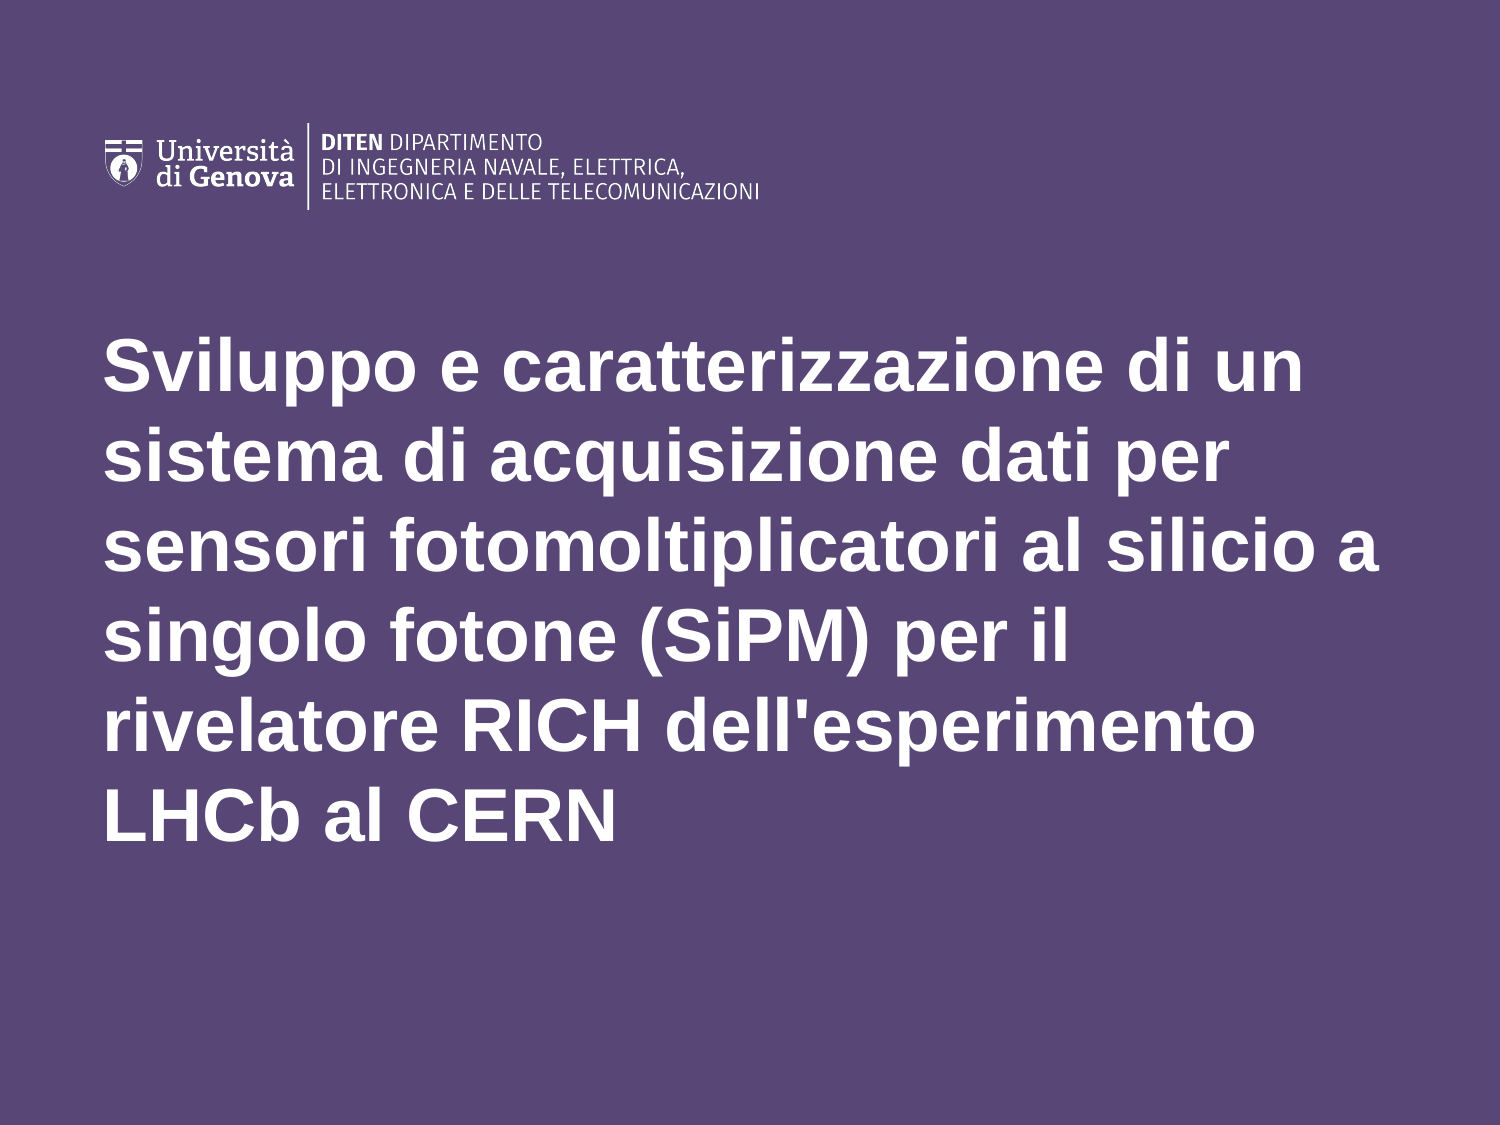

# Sviluppo e caratterizzazione di un sistema di acquisizione dati per sensori fotomoltiplicatori al silicio a singolo fotone (SiPM) per il rivelatore RICH dell'esperimento LHCb al CERN